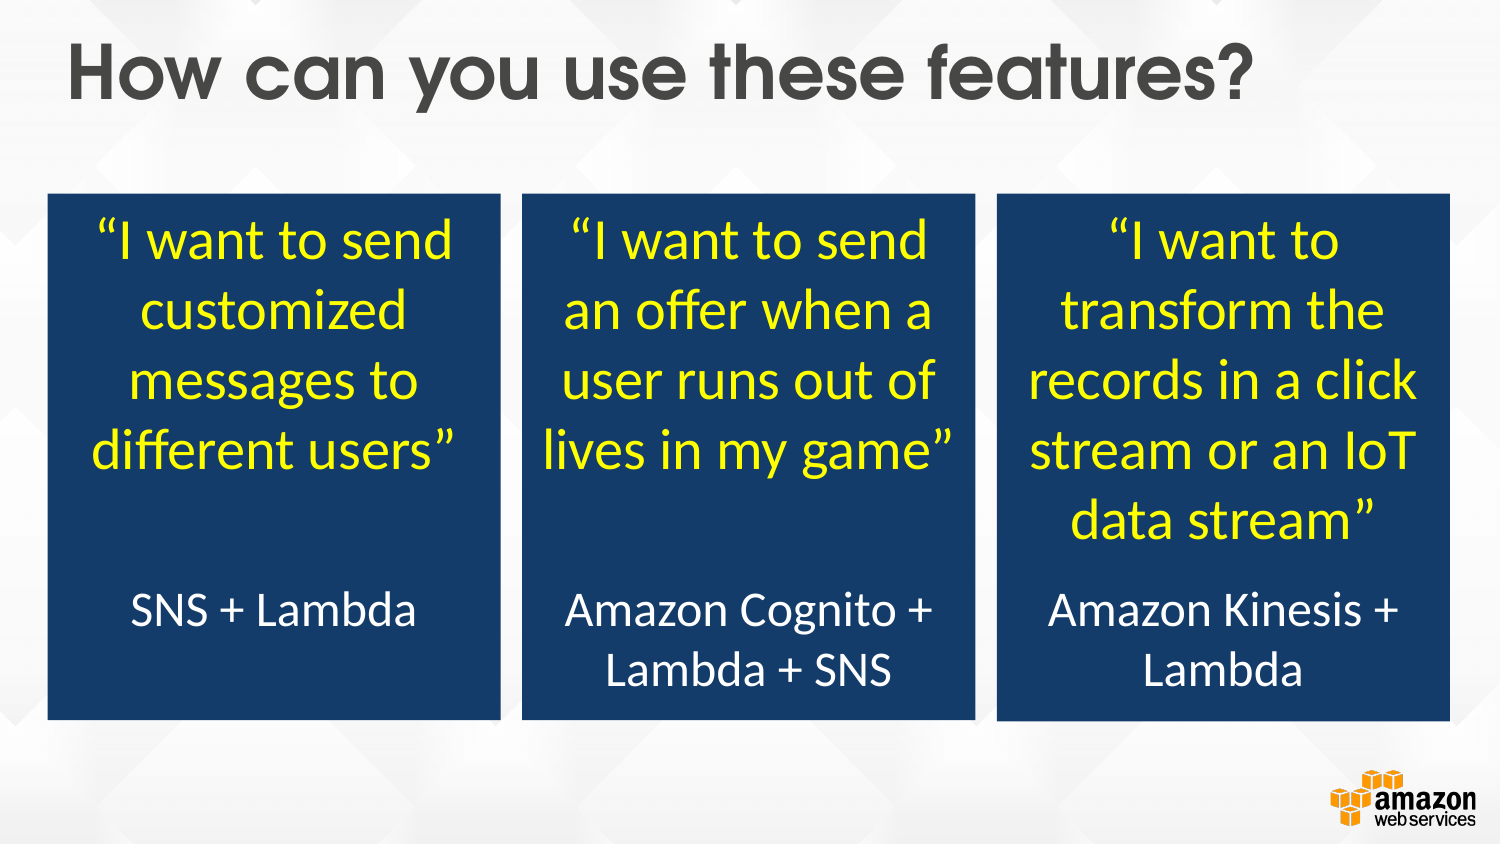

# How can you use these features?
“I want to transform the records in a click stream or an IoT data stream”
Amazon Kinesis + Lambda
“I want to send customized messages to different users”

SNS + Lambda
“I want to send an offer when a user runs out of lives in my game”

Amazon Cognito + Lambda + SNS